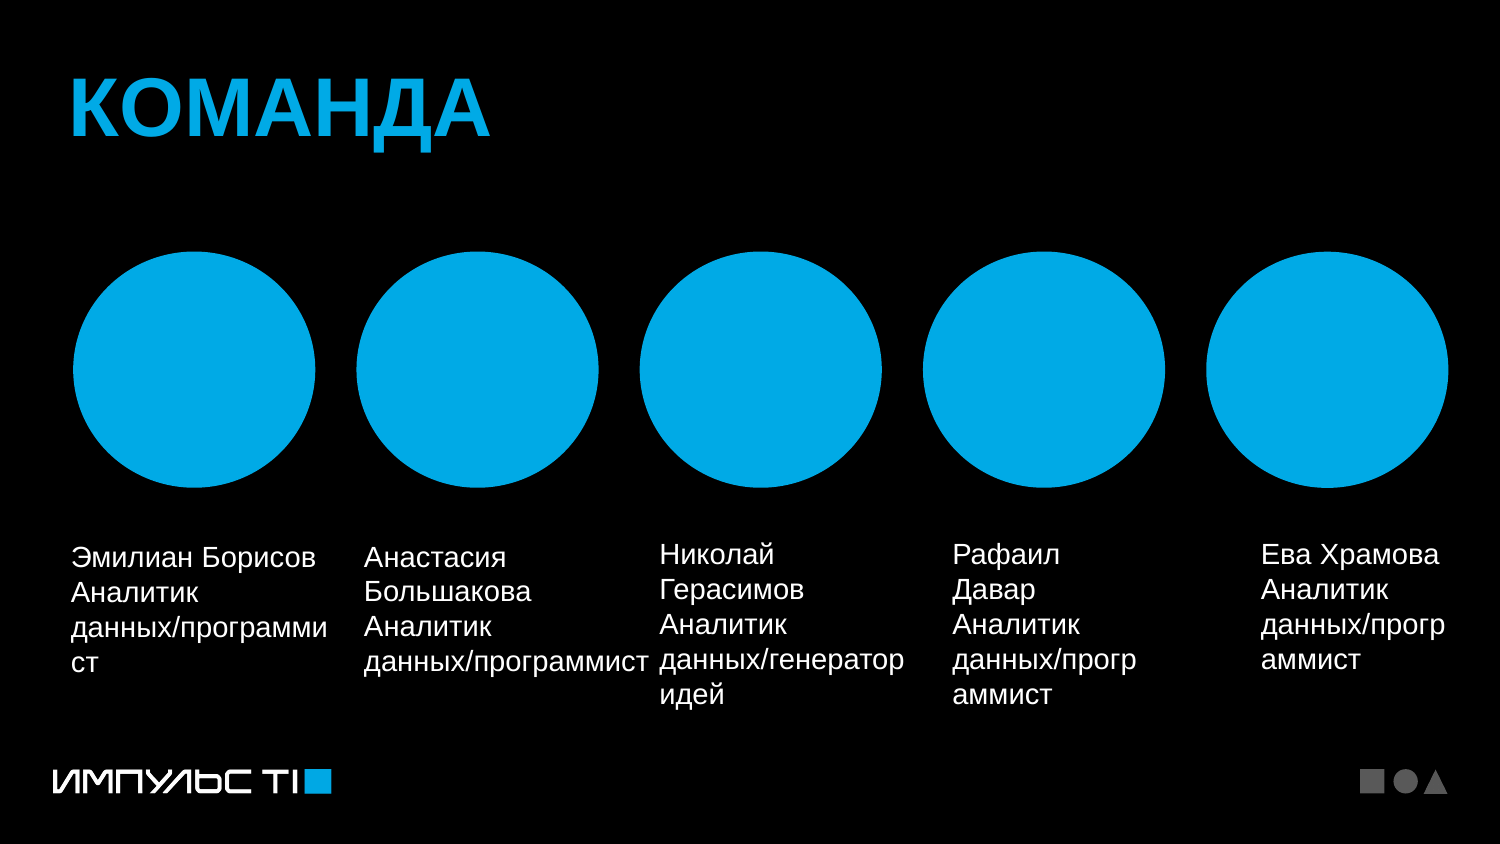

2
КОМАНДА

Николай Герасимов
Аналитик данных/генератор идей
Рафаил Давар
Аналитик данных/программист
Ева Храмова
Аналитик данных/программист
Анастасия Большакова
Аналитик данных/программист
Эмилиан Борисов
Аналитик данных/программист